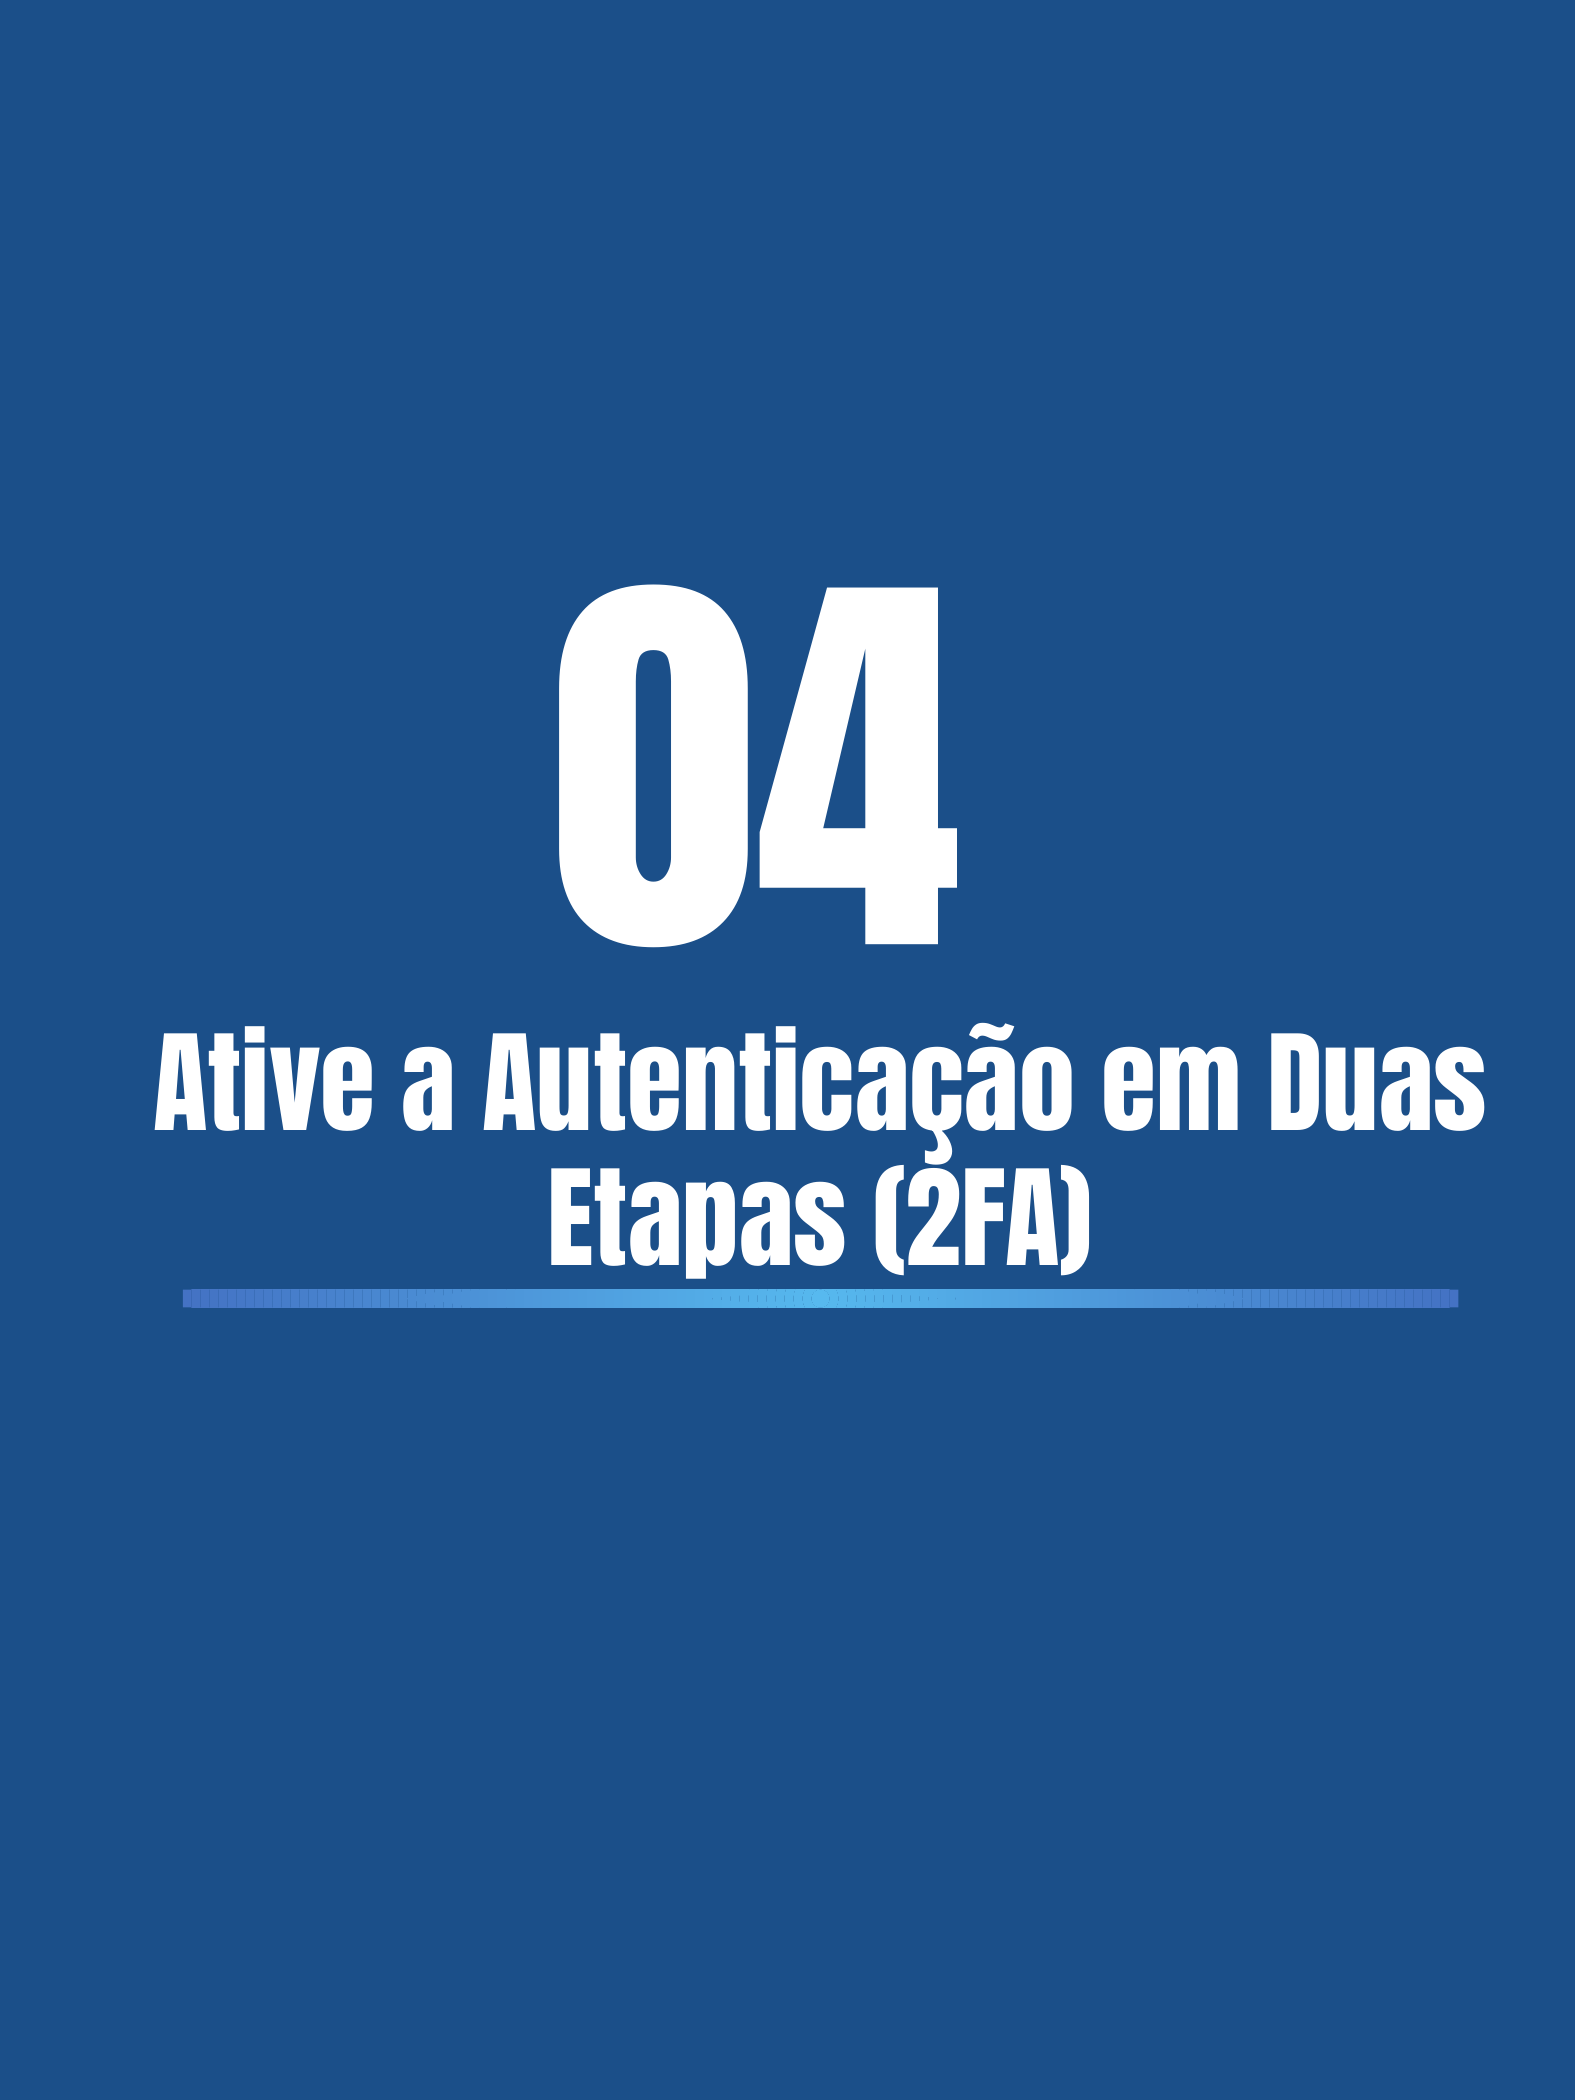

04
Ative a Autenticação em Duas Etapas (2FA)

Guia Prático:Dicas para Criar Senhas Seguras e como gerenciá-las - Michelle Garcia
10